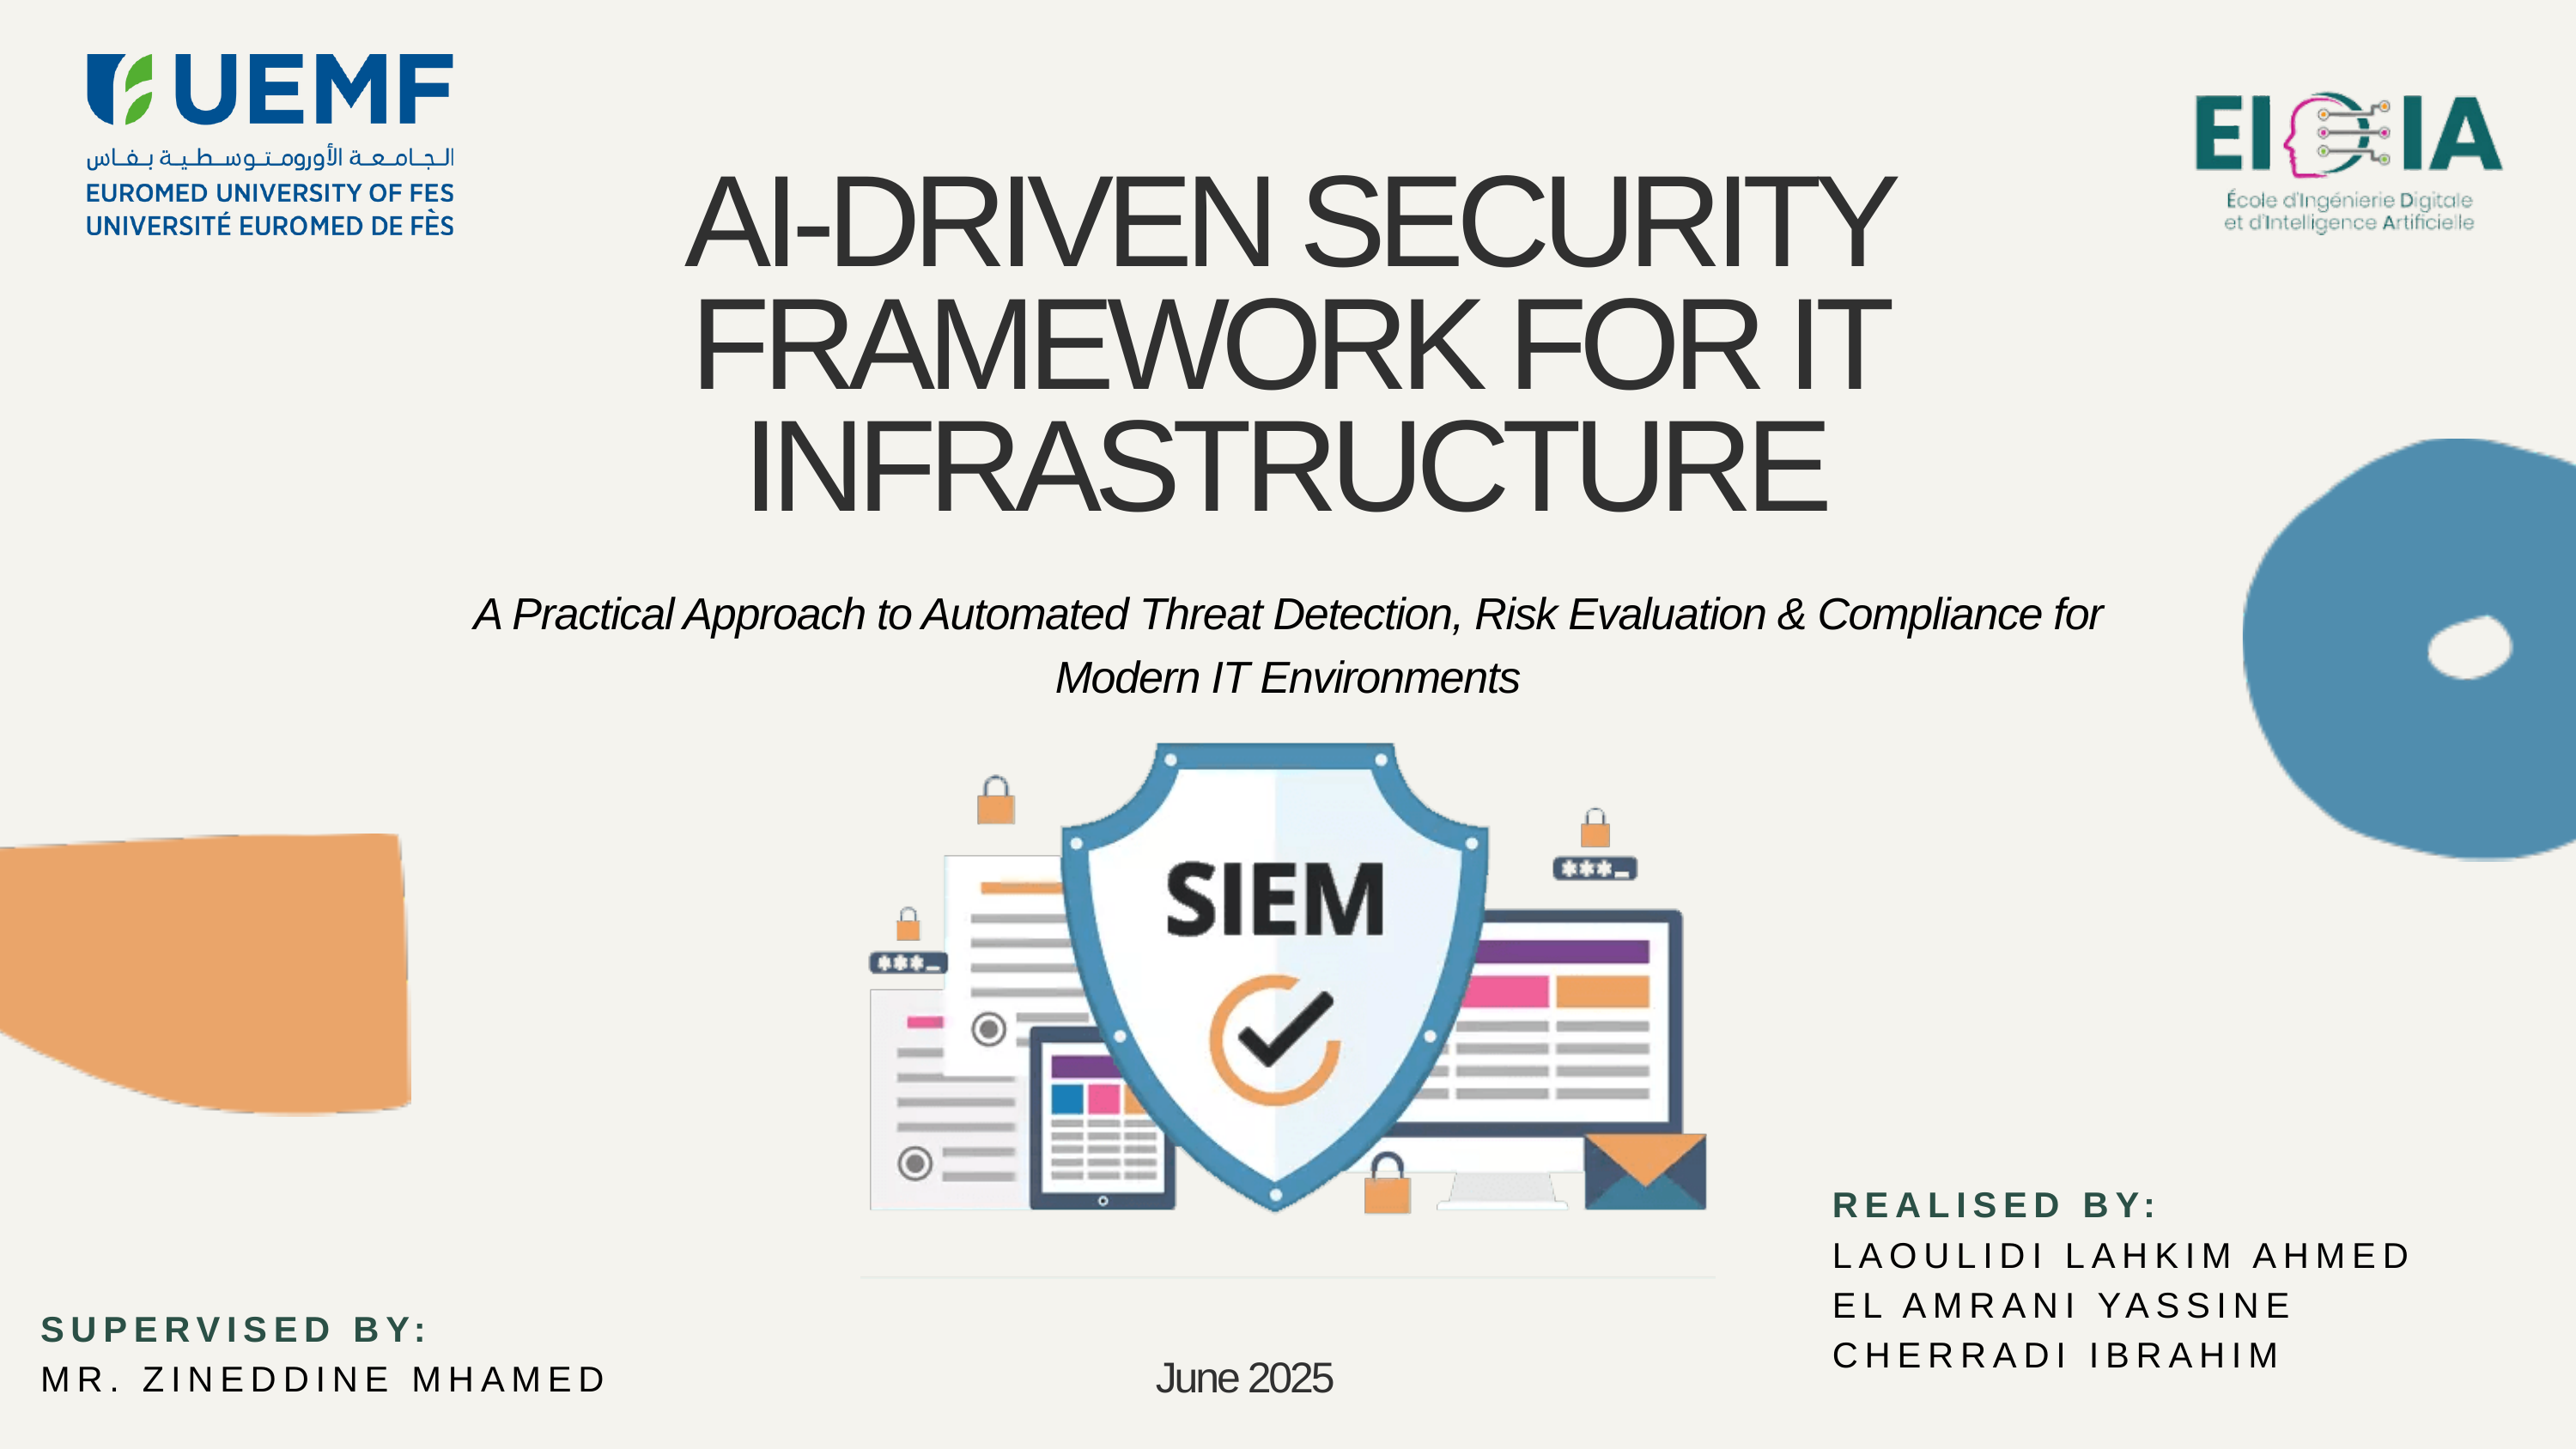

AI-DRIVEN SECURITY FRAMEWORK FOR IT INFRASTRUCTURE

A Practical Approach to Automated Threat Detection, Risk Evaluation & Compliance for Modern IT Environments

REALISED BY:
LAOULIDI LAHKIM AHMED
EL AMRANI YASSINE
CHERRADI IBRAHIM
SUPERVISED BY:
MR. ZINEDDINE MHAMED
 June 2025